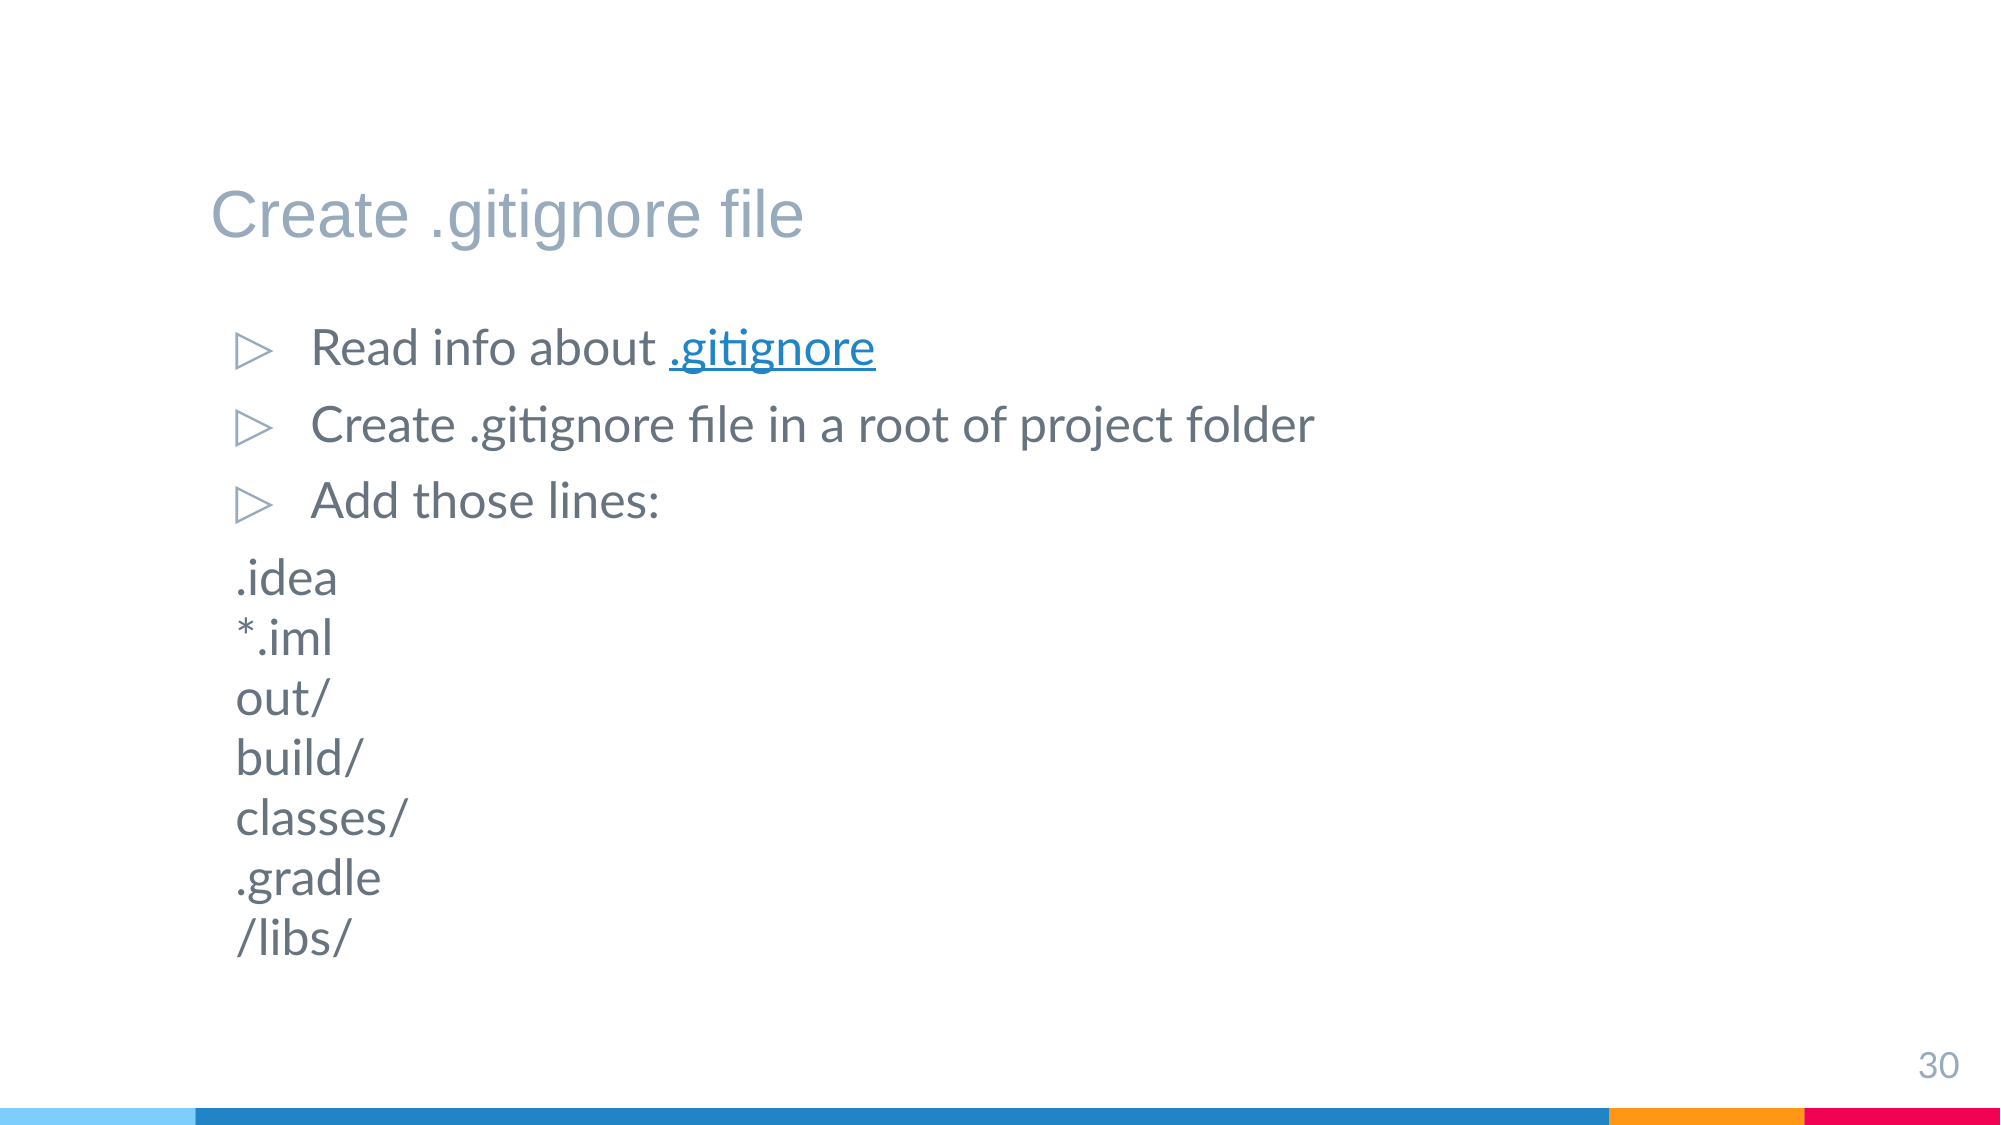

# Create .gitignore file
Read info about .gitignore
Create .gitignore file in a root of project folder
Add those lines:
.idea
*.iml
out/
build/
classes/
.gradle
/libs/
30